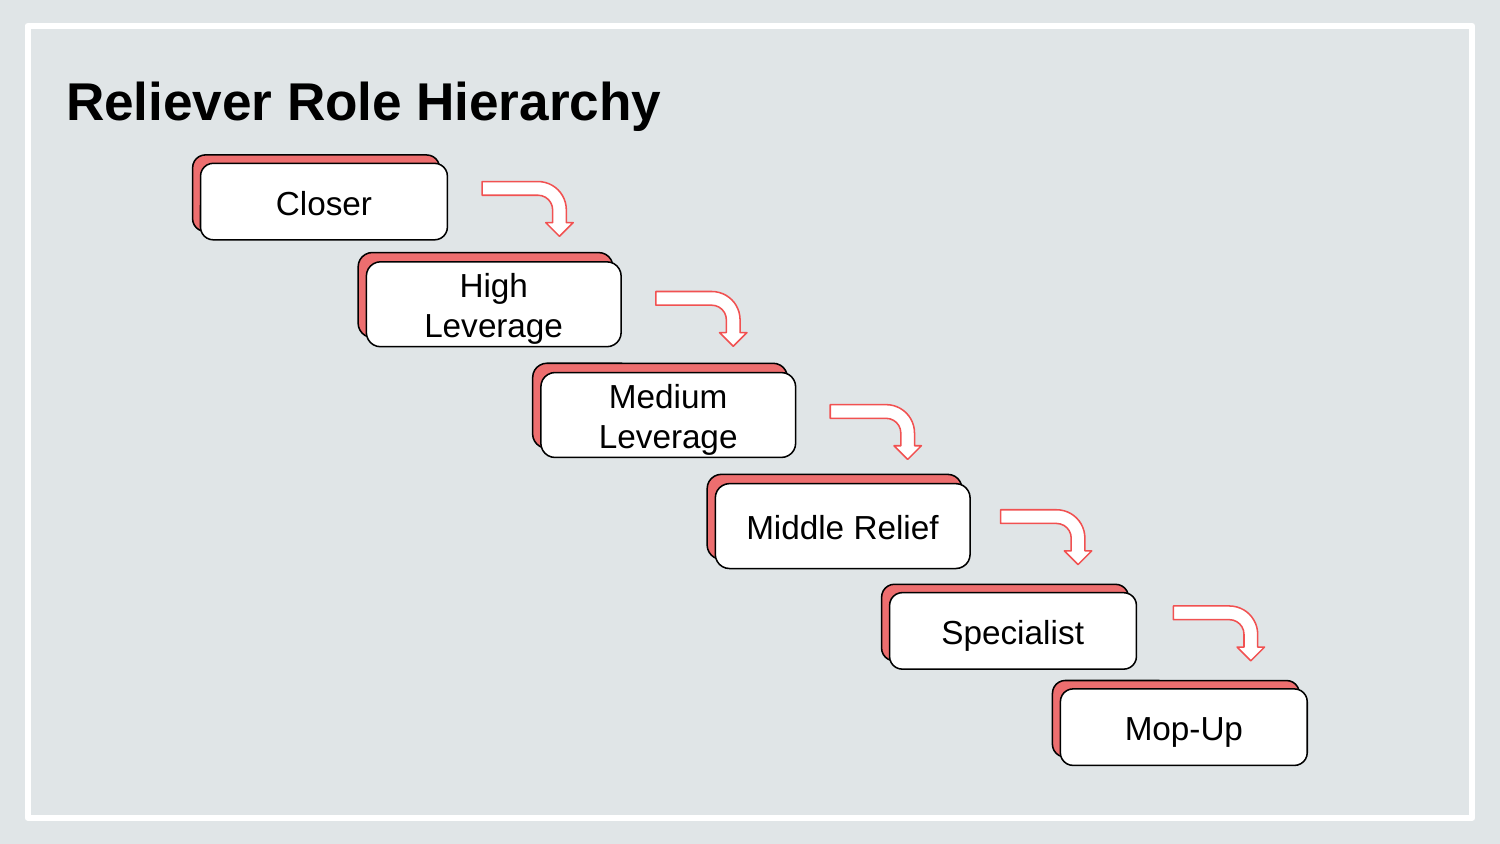

# Reliever Role Hierarchy

Closer

High Leverage

Medium Leverage

Middle Relief

Specialist

Mop-Up